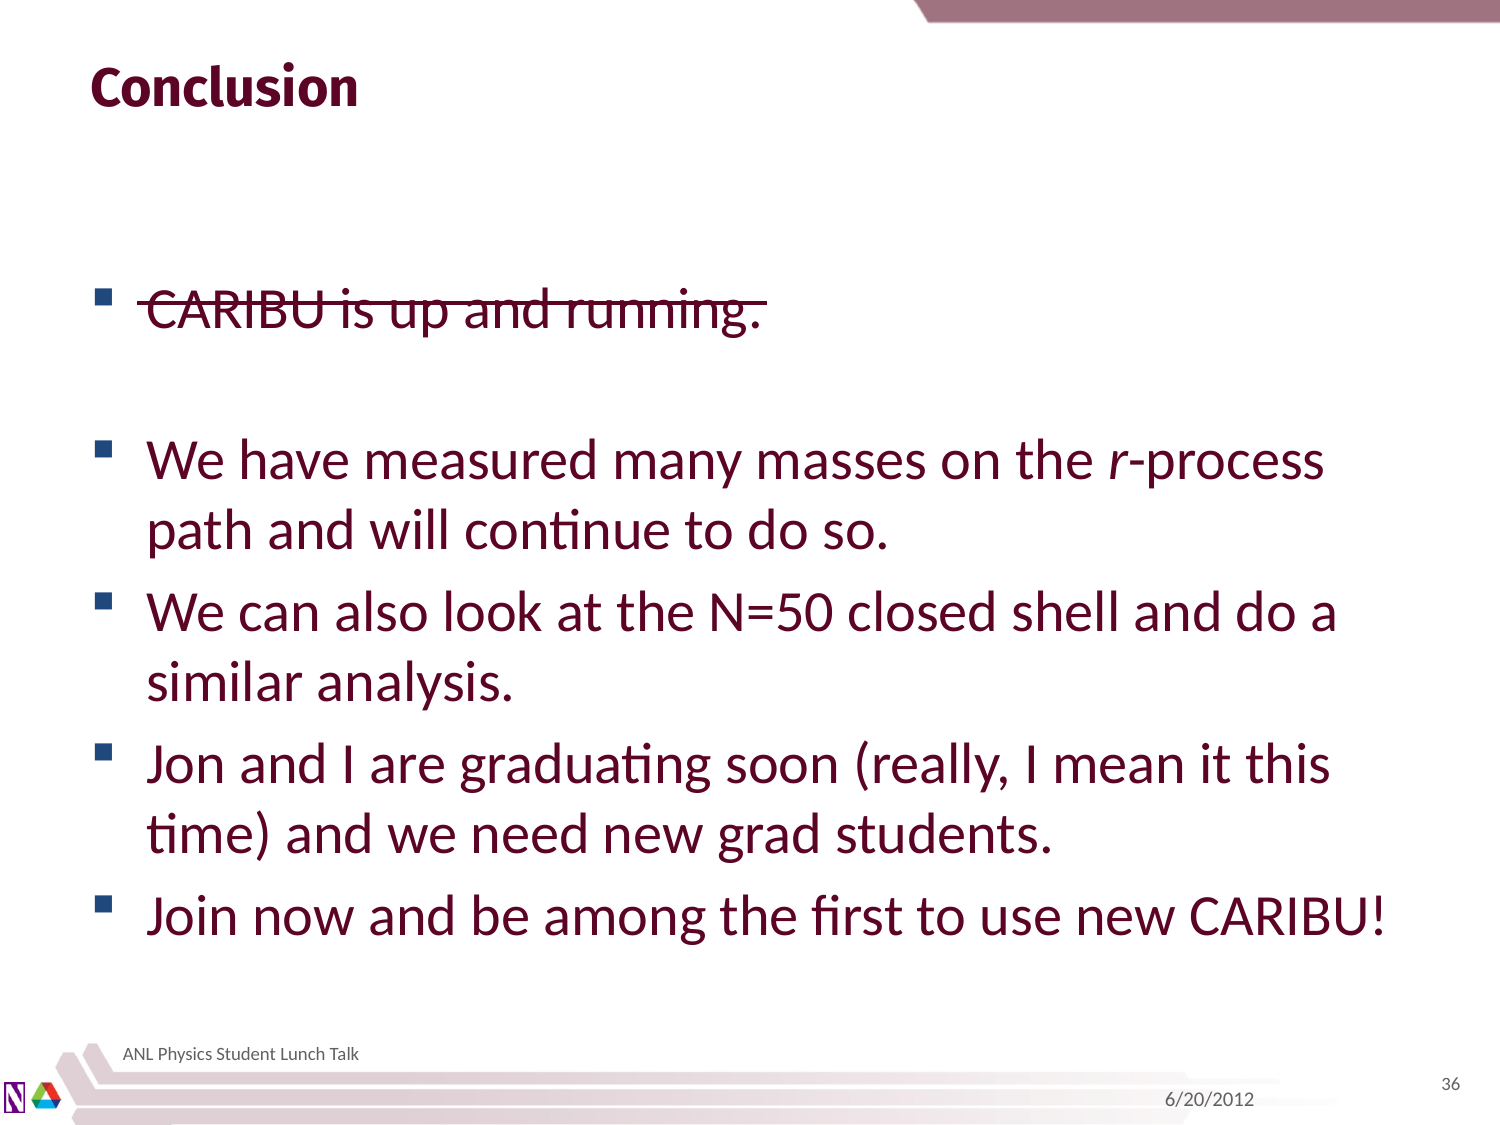

# Conclusion
CARIBU is up and running. CARIBU was up and running and will be again.
We have measured many masses on the r-process path and will continue to do so.
We can also look at the N=50 closed shell and do a similar analysis.
Jon and I are graduating soon (really, I mean it this time) and we need new grad students.
Join now and be among the first to use new CARIBU!

ANL Physics Student Lunch Talk
36
6/20/2012